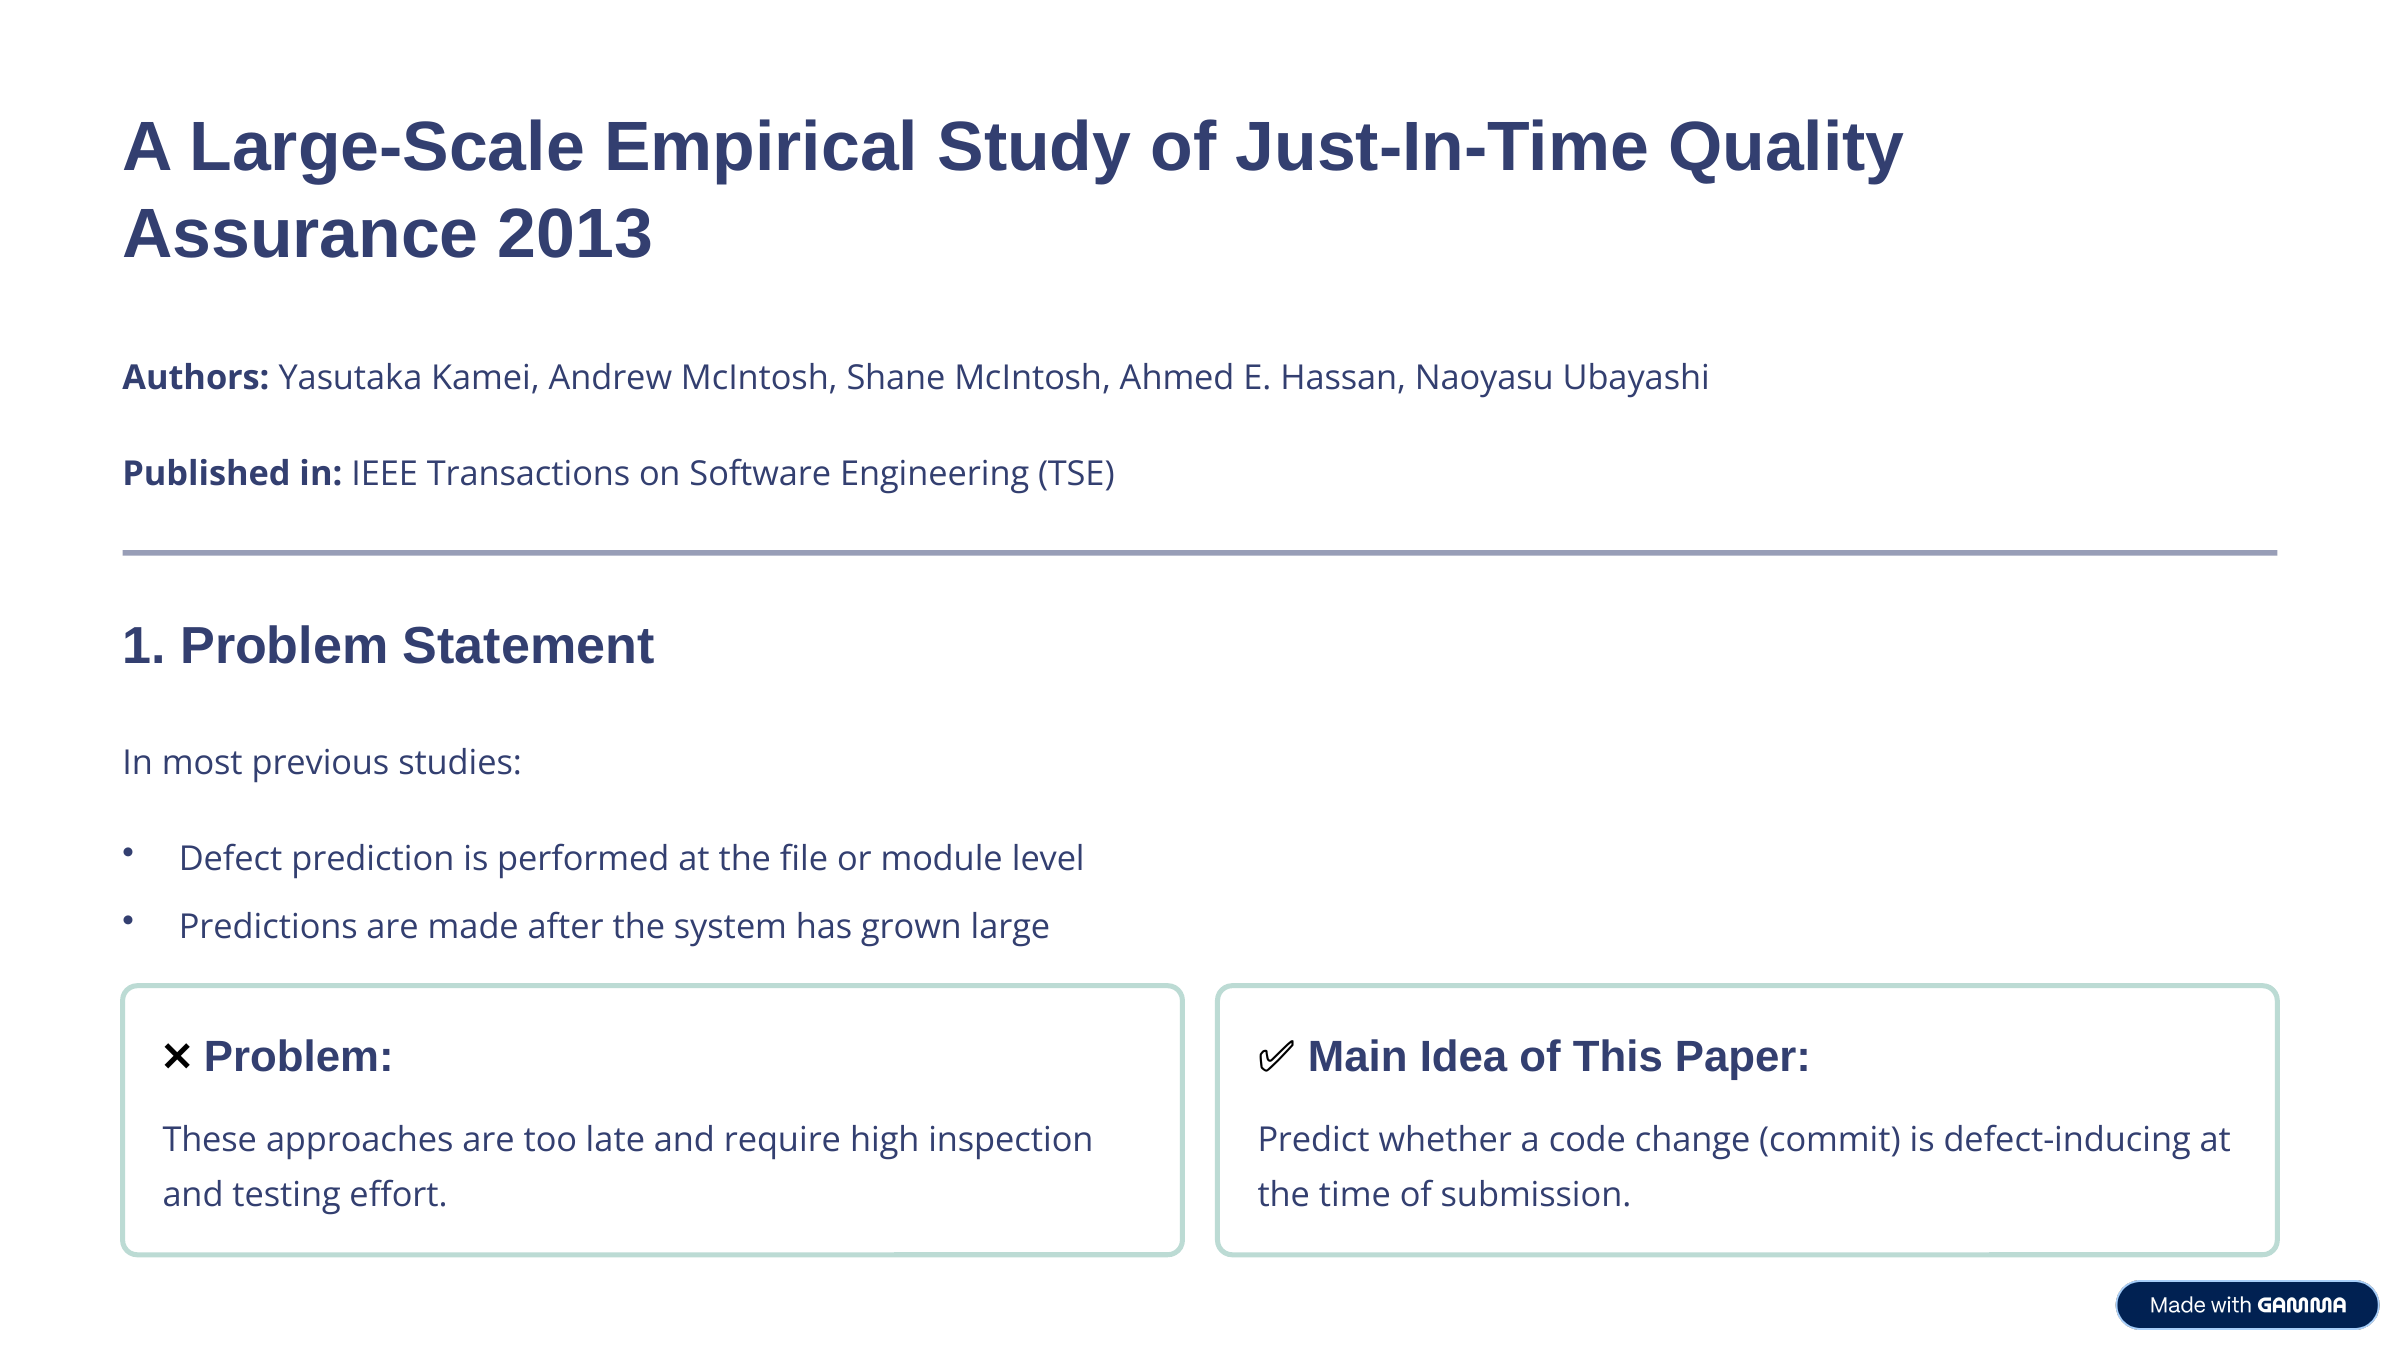

A Large-Scale Empirical Study of Just-In-Time Quality Assurance 2013
Authors: Yasutaka Kamei, Andrew McIntosh, Shane McIntosh, Ahmed E. Hassan, Naoyasu Ubayashi
Published in: IEEE Transactions on Software Engineering (TSE)

1. Problem Statement
In most previous studies:
Defect prediction is performed at the file or module level
Predictions are made after the system has grown large

❌ Problem:
✅ Main Idea of This Paper:
These approaches are too late and require high inspection and testing effort.
Predict whether a code change (commit) is defect-inducing at the time of submission.